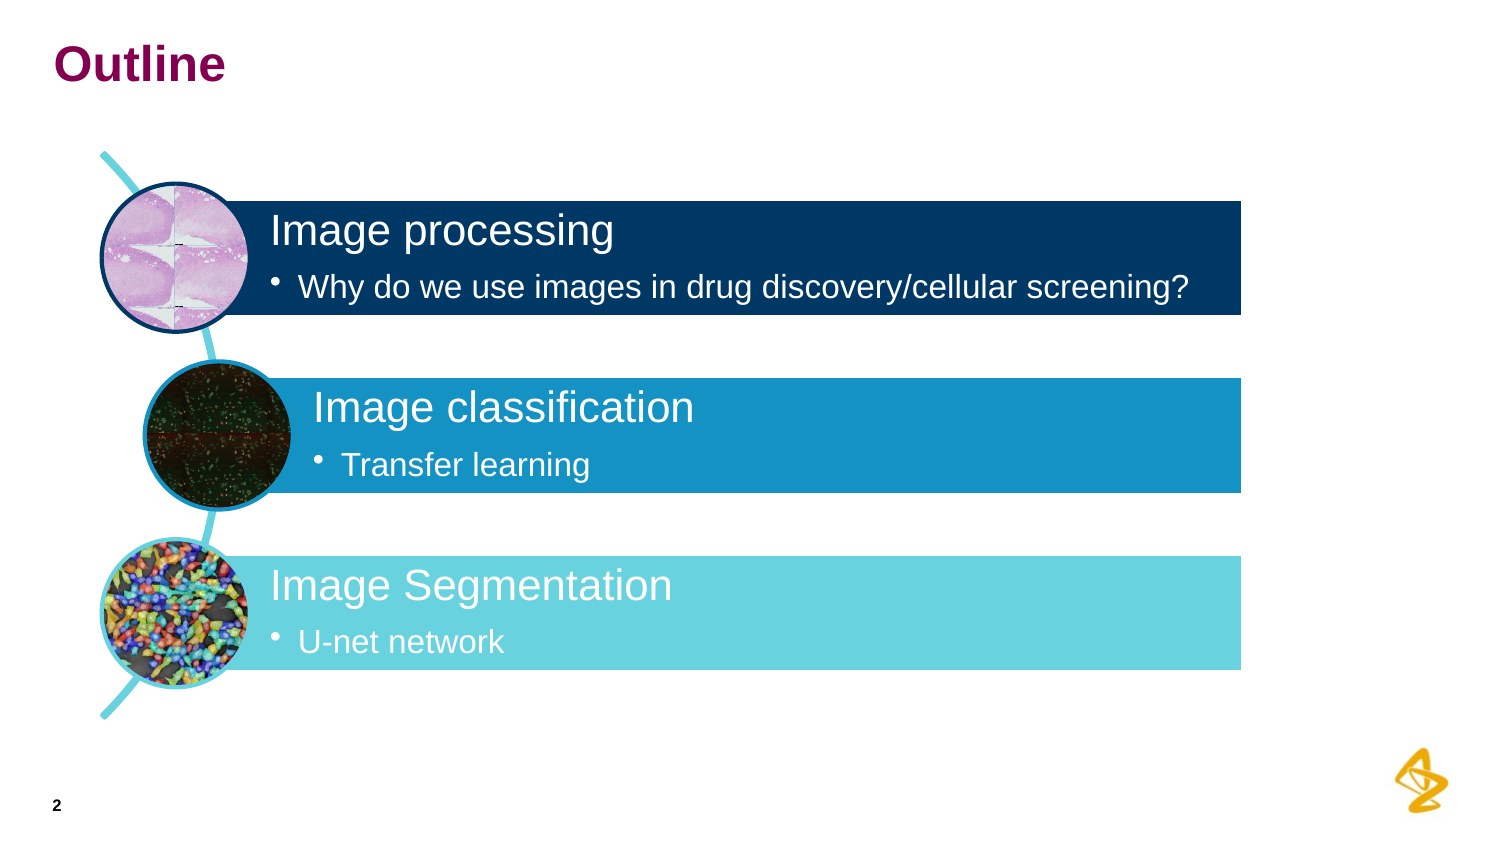

# Outline
Image processing
Why do we use images in drug discovery/cellular screening?
Image classification
Transfer learning
Image Segmentation
U-net network
2